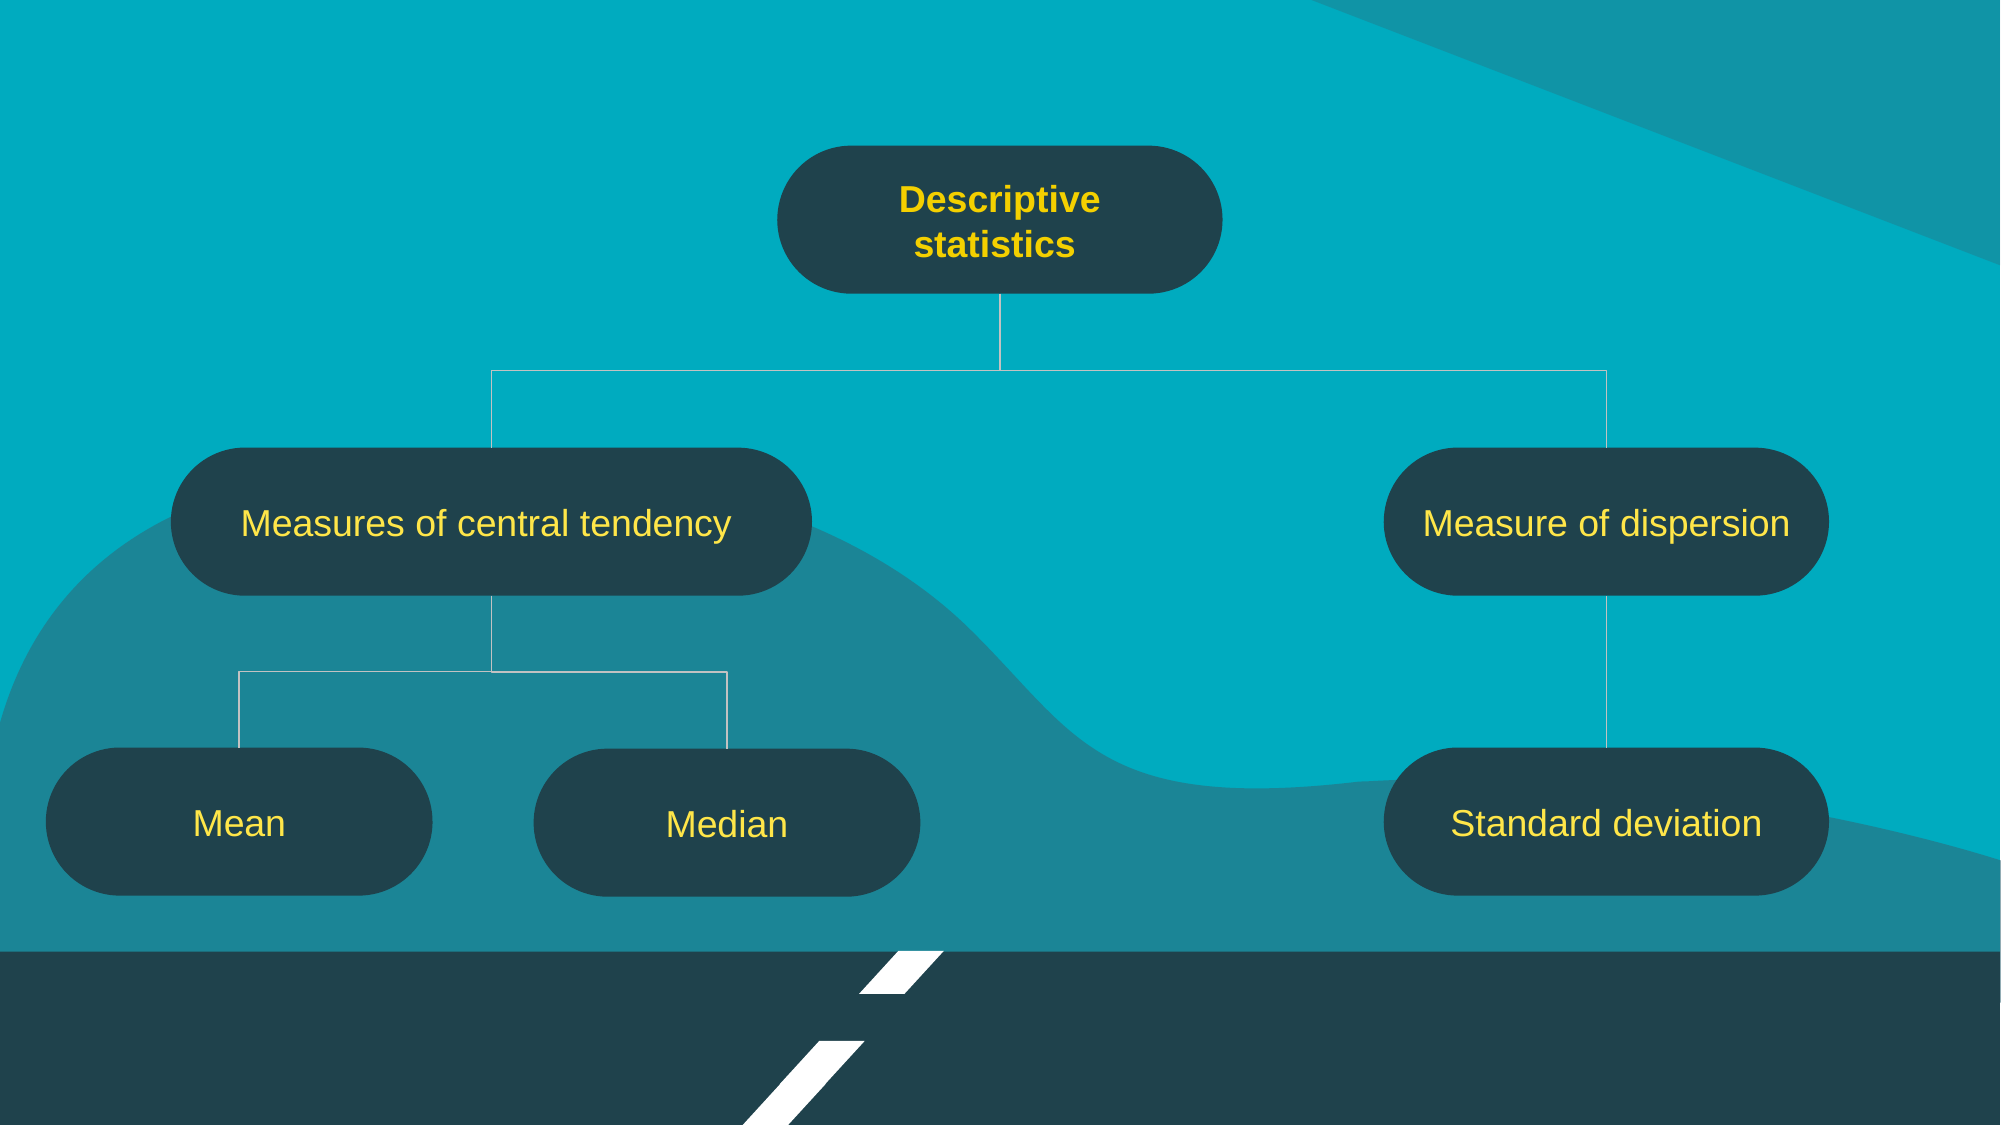

Descriptive statistics
Measures of central tendency
Measure of dispersion
Mean
Standard deviation
Median